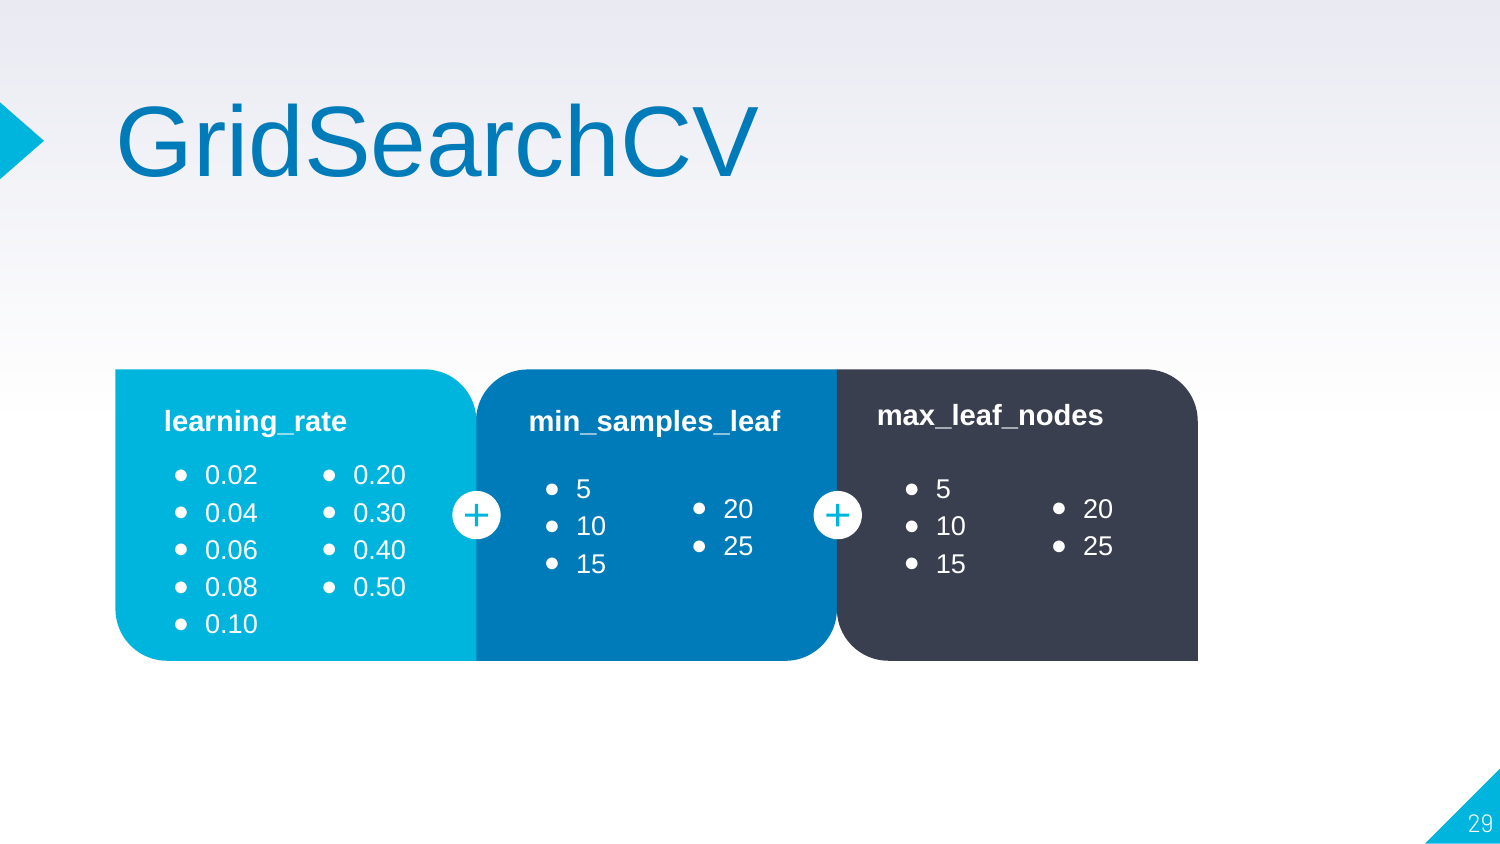

# GridSearchCV

max_leaf_nodes

learning_rate
0.02
0.04
0.06
0.08
0.10

min_samples_leaf
0.20
0.30
0.40
0.50

5
10
15
5
10
15
20
25
20
25

29